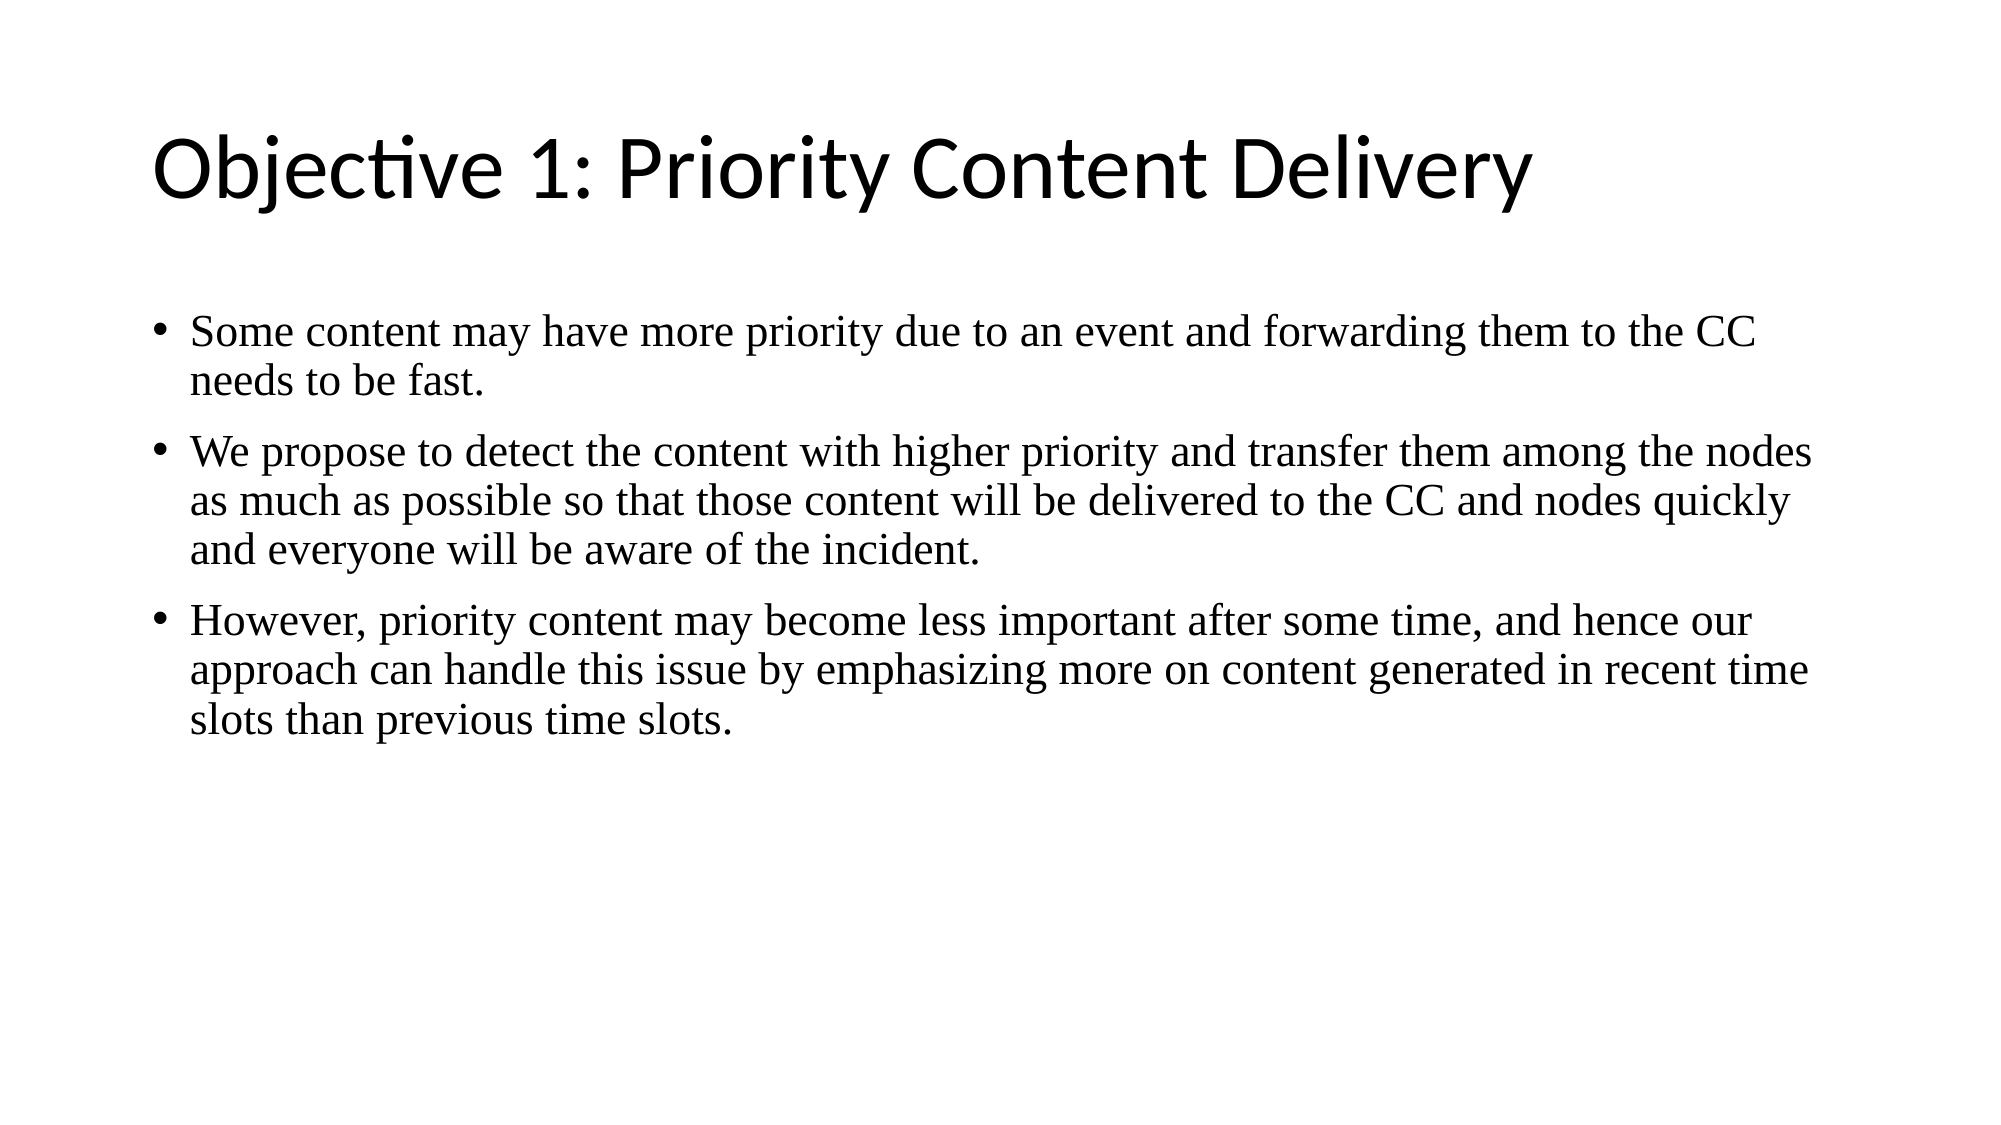

# Objective 1: Priority Content Delivery
Some content may have more priority due to an event and forwarding them to the CC needs to be fast.
We propose to detect the content with higher priority and transfer them among the nodes as much as possible so that those content will be delivered to the CC and nodes quickly and everyone will be aware of the incident.
However, priority content may become less important after some time, and hence our approach can handle this issue by emphasizing more on content generated in recent time slots than previous time slots.